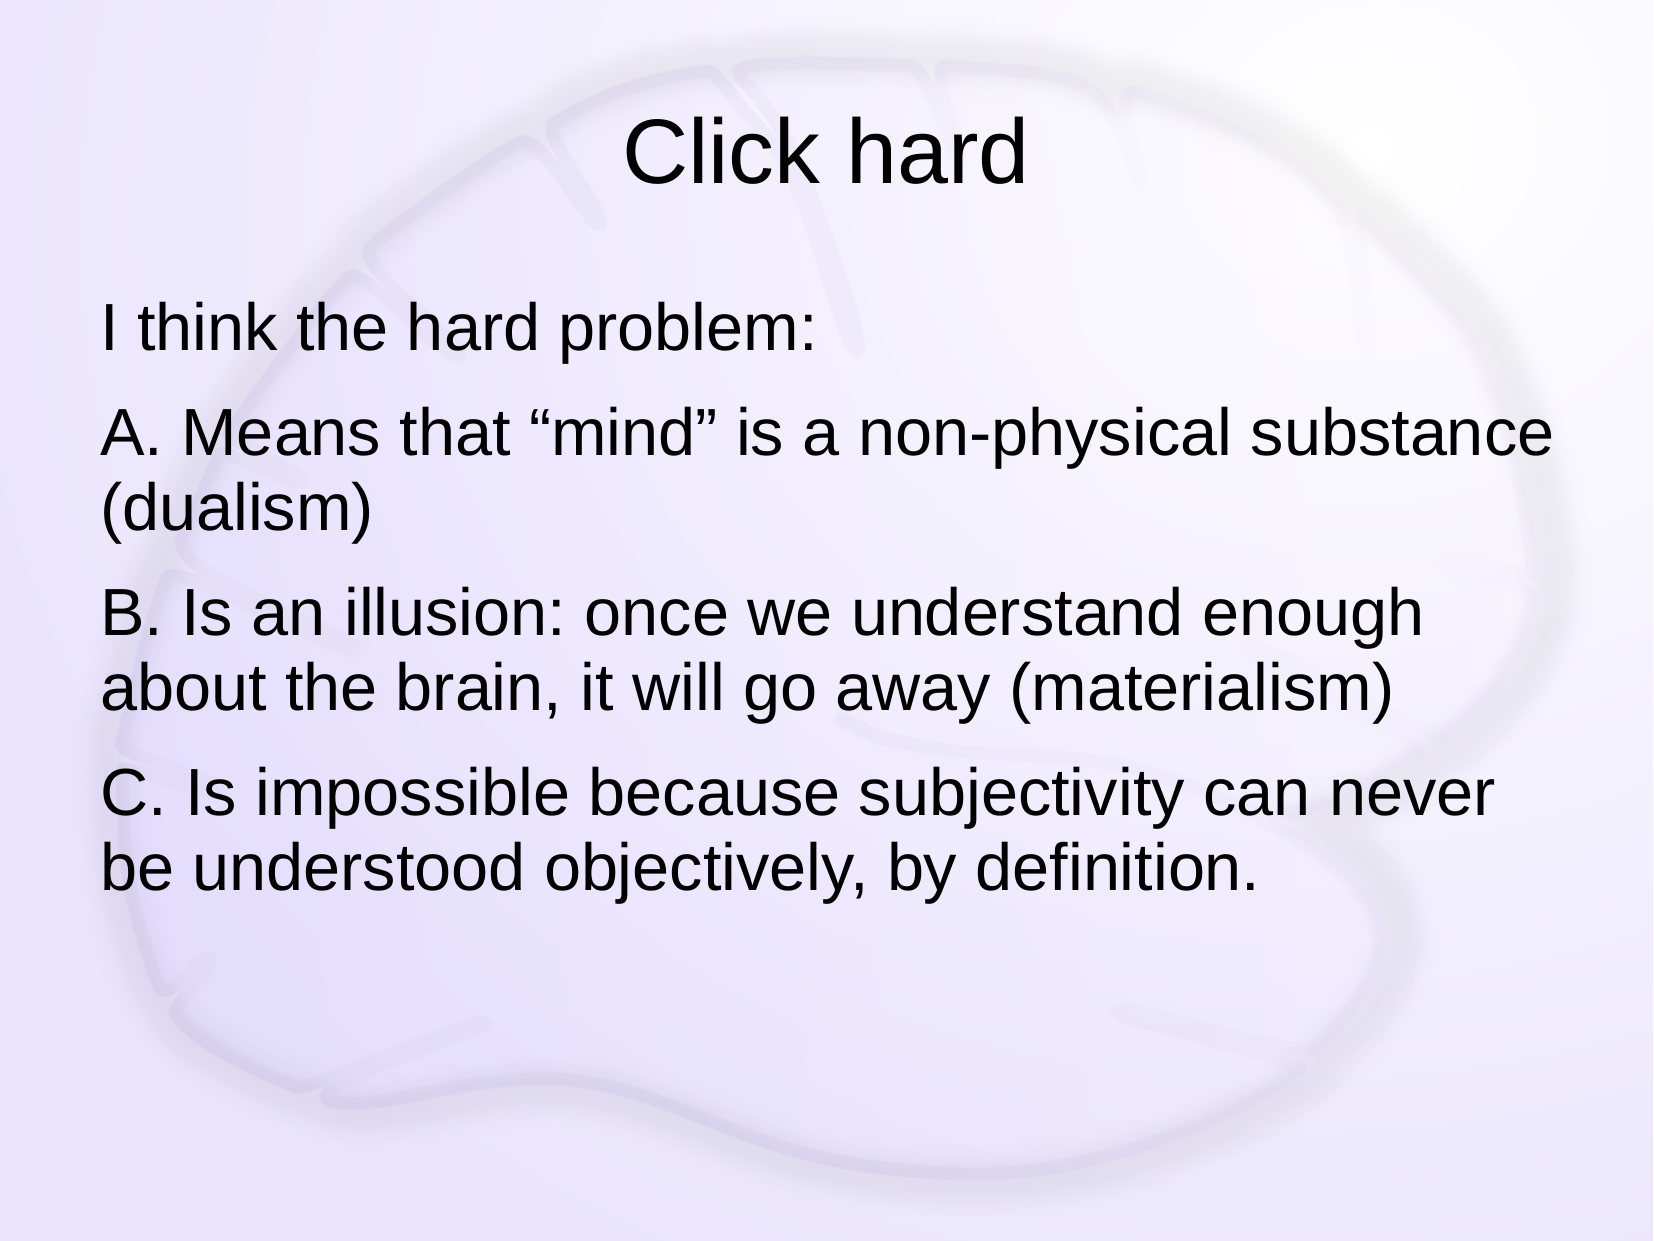

# Click hard
I think the hard problem:
A. Means that “mind” is a non-physical substance (dualism)
B. Is an illusion: once we understand enough about the brain, it will go away (materialism)
C. Is impossible because subjectivity can never be understood objectively, by definition.